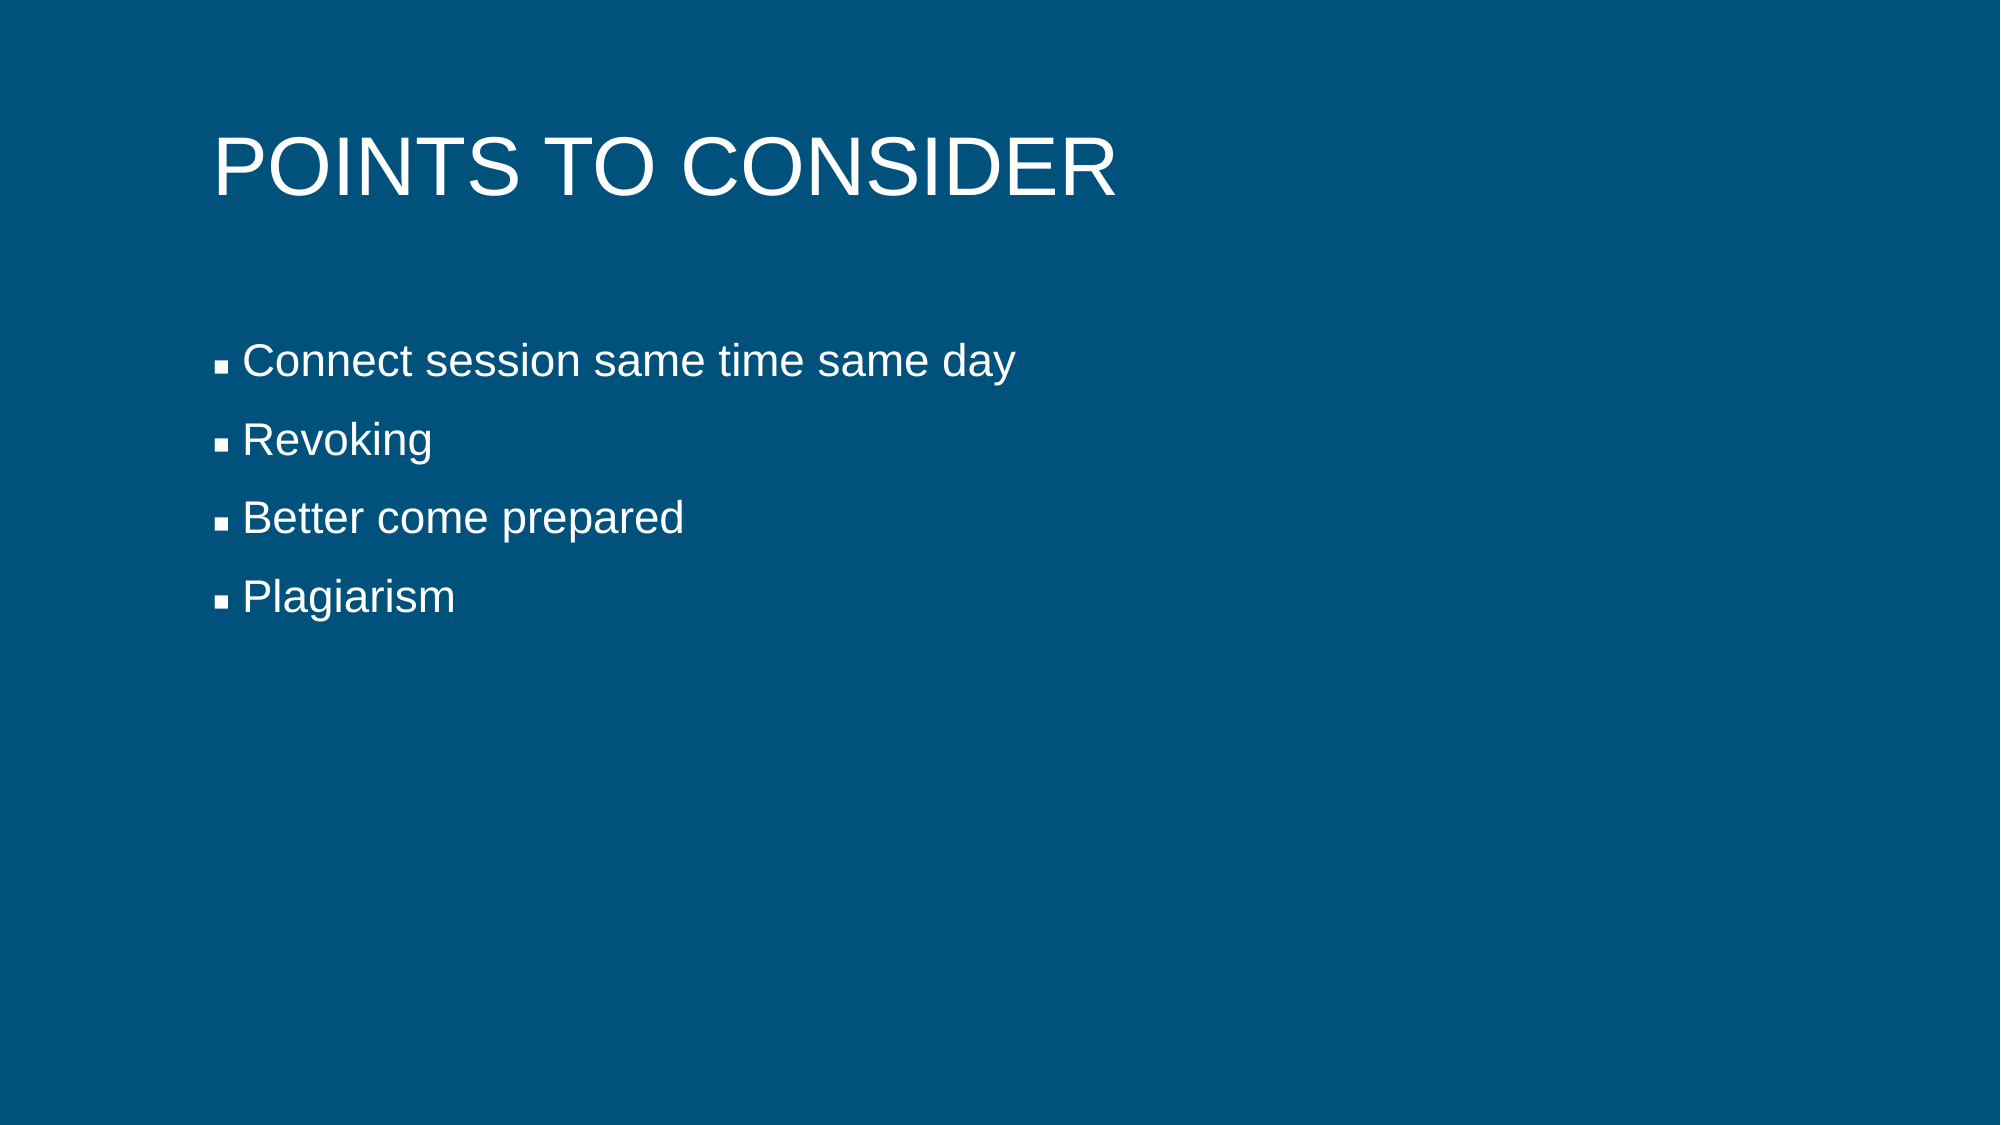

POINTS TO CONSIDER
Connect session same time same day
Revoking
Better come prepared
Plagiarism